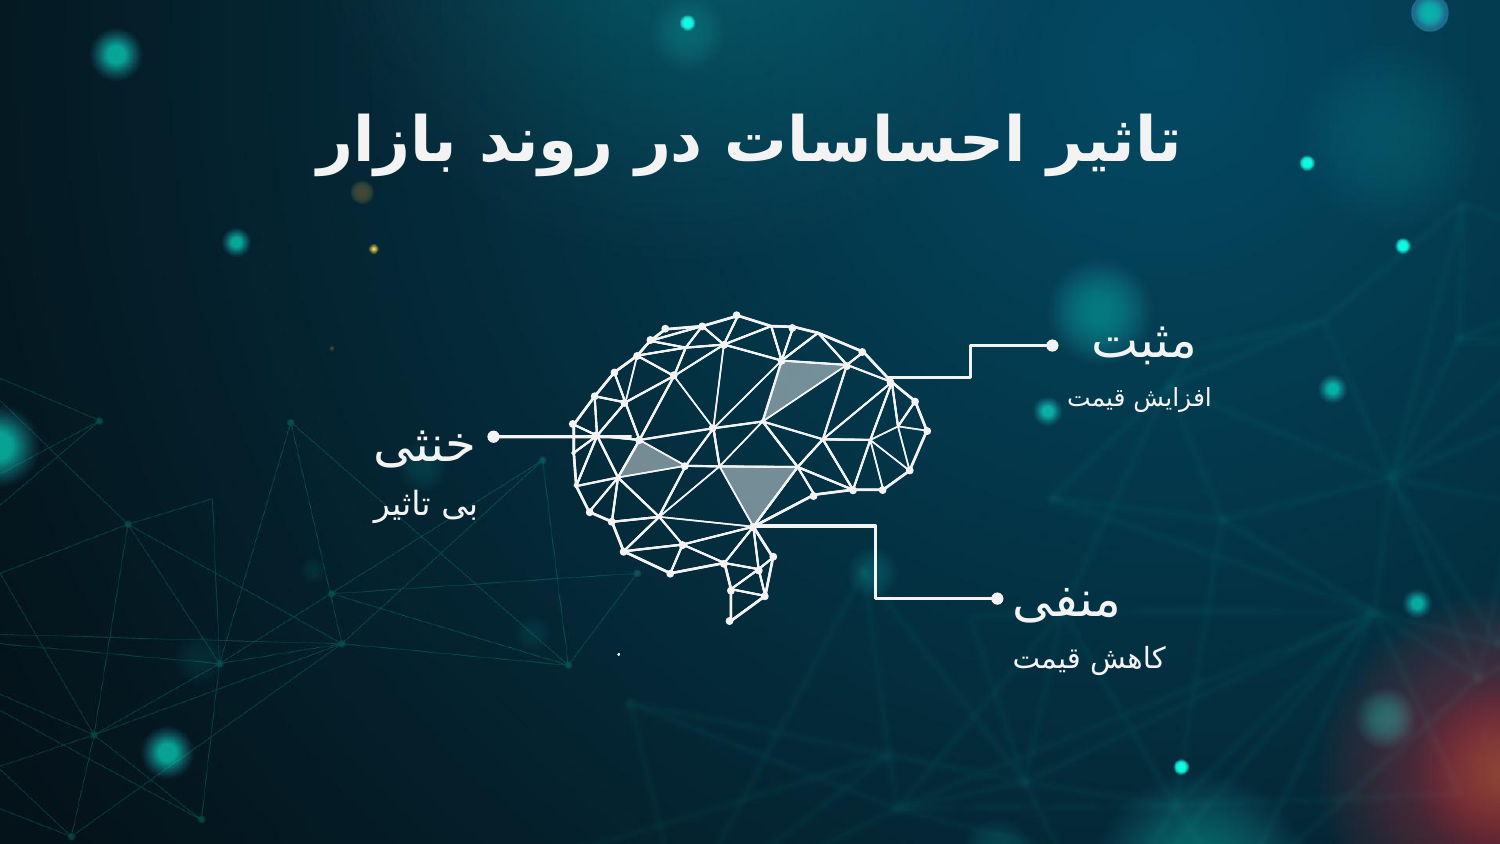

# تاثیر احساسات در روند بازار
مثبت

افزایش قیمت

خنثی

بی تاثیر
منفی

کاهش قیمت